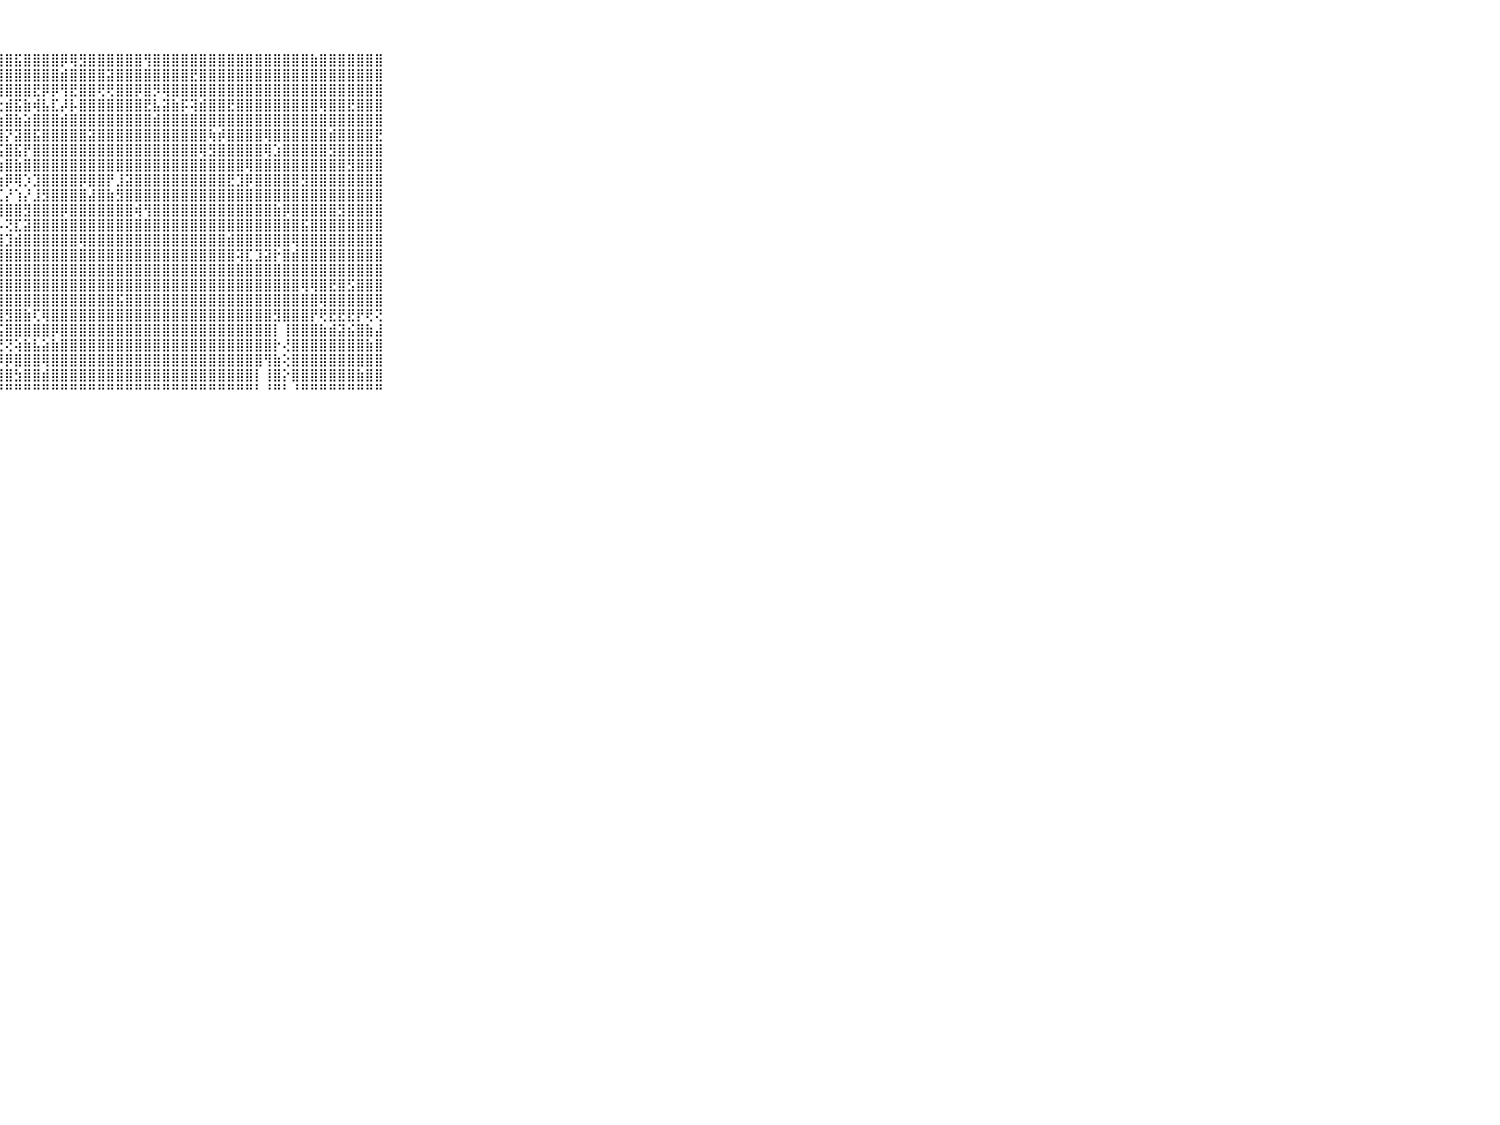

⠀⠀⠀⠀⠀⠀⠀⠀⠀⠀⠀⢸⣿⡇⣿⣷⣼⣿⣿⡾⣾⣾⣣⣽⣿⣿⣿⣾⣿⣯⣿⣿⣿⣿⡿⢿⣻⣿⣿⣿⣿⣿⣿⢻⣿⣿⣿⣿⣿⣿⣿⣿⣿⣿⣿⣿⣿⣿⣿⣿⣿⣷⣿⣿⣿⣿⣿⣿⣿⠀⠀⠀⠀⠀⠀⠀⠀⠀⠀⠀⠀
⠀⠀⠀⠀⠀⠀⠀⠀⠀⠀⠀⢸⣿⣽⣿⣿⣿⣿⣿⣽⣿⣞⣾⣿⣷⣿⣿⣿⣿⣿⣿⣿⣿⣿⣾⣿⣿⣿⣿⣽⣿⣿⣿⣿⣿⣿⣿⣿⣟⣿⣿⣿⣿⣿⣿⣿⣿⣿⣿⣿⣿⣿⣿⣿⣿⣿⣿⣿⣿⠀⠀⠀⠀⠀⠀⠀⠀⠀⠀⠀⠀
⠀⠀⠀⠀⠀⠀⠀⠀⠀⠀⠀⢸⠿⣿⣿⣻⣿⣿⣿⣿⣿⣿⣿⣟⣟⣻⣟⣿⣿⣿⣿⣟⡿⡿⢻⣟⣿⣿⢟⢟⣿⣿⡿⣿⡻⢿⣿⣿⣿⣿⣿⣿⣿⣿⣿⣿⣿⣿⣿⣿⣿⣿⣿⣿⣿⣿⣿⣿⣿⠀⠀⠀⠀⠀⠀⠀⠀⠀⠀⠀⠀
⠀⠀⠀⠀⠀⠀⠀⠀⠀⠀⠀⢰⡮⣿⣷⡟⡞⣿⣿⣿⣿⣿⣿⢞⣇⢧⣽⢗⣾⣯⣷⢾⣧⣏⡼⡧⣿⣿⣿⣿⣿⣿⣿⣟⣧⣽⣷⡯⢽⣾⣿⣿⣟⣿⣿⣿⣿⣿⣿⣿⣿⣿⢿⣿⣿⣟⣿⣿⣿⠀⠀⠀⠀⠀⠀⠀⠀⠀⠀⠀⠀
⠀⠀⠀⠀⠀⠀⠀⠀⠀⠀⠀⢸⣿⣿⣯⣷⣧⣽⣽⣿⣷⣿⣿⣽⣿⣿⣽⣷⣿⣷⣵⣿⣿⣿⣾⣿⣿⣿⣿⣿⣿⣿⣿⣿⣾⣿⣿⣿⣿⣿⣿⣿⣿⣿⣿⣿⣿⣿⣿⣿⣿⣿⣿⣿⣿⣿⣿⣿⣿⠀⠀⠀⠀⠀⠀⠀⠀⠀⠀⠀⠀
⠀⠀⠀⠀⠀⠀⠀⠀⠀⠀⠀⠘⢿⣿⣧⣽⣿⣿⣿⡾⢫⣼⣿⢻⣿⣿⣿⢹⡝⣽⣿⣯⣿⣿⣿⣿⣿⣽⣿⣿⣿⣿⣿⣿⣿⣿⣿⣿⣿⣿⢷⡾⣿⣿⣿⣿⢿⣿⣿⣿⣿⣿⣿⣾⣿⣿⣿⣿⣟⠀⠀⠀⠀⠀⠀⠀⠀⠀⠀⠀⠀
⠀⠀⠀⠀⠀⠀⠀⠀⠀⠀⠀⢘⡟⣿⣿⣿⣻⣿⣿⢟⣏⢇⣾⢳⣻⣿⣷⢮⣿⣯⡟⣿⣿⣿⣿⣿⣿⣿⣿⣿⣿⣿⣿⣿⣿⣿⣿⣿⣿⢿⣻⣿⣿⣿⣿⣿⢿⣱⣿⣿⣿⣿⣿⣻⣿⣿⣿⣿⣿⠀⠀⠀⠀⠀⠀⠀⠀⠀⠀⠀⠀
⠀⠀⠀⠀⠀⠀⠀⠀⠀⠀⠀⢸⣧⣿⣿⣿⣿⣿⣿⣿⣿⣿⣿⣿⣷⣾⣿⣷⣿⣷⣿⣿⣿⣿⣿⣿⣿⣿⣿⣿⣿⣿⣿⣿⣿⣿⣿⣿⣿⣿⣿⣿⣿⣿⢿⣿⣿⣿⣿⣿⣿⣿⣿⣿⣿⣻⣿⣿⣿⠀⠀⠀⠀⠀⠀⠀⠀⠀⠀⠀⠀
⠀⠀⠀⠀⠀⠀⠀⠀⠀⠀⠀⢸⣿⣿⣿⣿⣿⣿⣿⡿⣿⣯⣿⡹⣧⡕⢹⣷⡿⢿⡱⣹⣿⣿⣿⣿⡿⣿⣿⡟⣸⣽⣿⣿⣿⣿⣿⣿⣿⣿⣿⣿⣟⣹⡿⣿⣿⣿⣿⣿⣻⣿⣿⣿⣿⣿⣿⣿⣿⠀⠀⠀⠀⠀⠀⠀⠀⠀⠀⠀⠀
⠀⠀⠀⠀⠀⠀⠀⠀⠀⠀⠀⢸⣟⣯⣿⣿⣿⣿⣿⣿⢿⣿⣏⡯⡎⡏⣿⣎⡜⢱⡜⣸⣻⣿⣿⣿⣿⣼⣿⣷⣻⣿⣿⣿⣿⣿⣿⣿⣿⣿⣿⣿⣿⣿⣿⣿⣿⣿⣿⣿⣿⣿⣿⣿⣿⣿⣿⣿⣿⠀⠀⠀⠀⠀⠀⠀⠀⠀⠀⠀⠀
⠀⠀⠀⠀⠀⠀⠀⠀⠀⠀⠀⢱⣿⣿⣿⣿⣿⣿⣿⣿⣿⣿⣿⣿⣿⣿⣿⢻⣿⣿⣻⣿⣿⣿⡿⣿⣿⣿⣿⣿⣿⣿⢾⢻⣿⣿⣿⣿⣿⣿⣿⣿⣿⣿⣿⣿⣿⣷⡿⣿⣿⣿⣿⣿⣻⣿⣿⣿⣿⠀⠀⠀⠀⠀⠀⠀⠀⠀⠀⠀⠀
⠀⠀⠀⠀⠀⠀⠀⠀⠀⠀⠀⠜⢟⣿⣿⣽⣿⣻⣿⣿⣿⣿⣿⣿⣽⣿⣿⡧⢝⣏⣽⣿⣿⣿⣿⣿⣿⣿⣿⣿⣿⣿⣿⣿⣿⣿⣿⣿⣿⣿⣿⣿⣿⣿⣿⣿⣿⣿⣿⣿⣯⣿⣿⣿⣿⣿⣿⣿⣿⠀⠀⠀⠀⠀⠀⠀⠀⠀⠀⠀⠀
⠀⠀⠀⠀⠀⠀⠀⠀⠀⠀⠀⠀⢜⢝⢿⢿⢾⣿⣿⣿⣿⣿⣿⣿⣿⣿⣿⢽⣹⣾⣿⣿⣿⣿⣿⣿⢿⣿⣿⣿⣿⣿⣿⣿⣿⣿⣿⣿⣿⣿⣿⣿⣾⣿⣿⣿⣿⣿⣿⢿⣿⣿⣿⣿⣿⣿⣿⣿⣿⠀⠀⠀⠀⠀⠀⠀⠀⠀⠀⠀⠀
⠀⠀⠀⠀⠀⠀⠀⠀⠀⠀⠀⠐⢇⢕⢜⢗⢿⣿⣿⢿⣿⣿⡿⢿⣟⣿⣿⣿⣿⣿⣿⣿⣿⣿⣿⣿⣿⣿⣿⣿⣿⣿⣿⣿⣿⣿⣿⣿⣿⣿⣿⣿⣿⢽⣏⣹⣽⡗⣿⣾⣿⣿⣿⣿⣿⣿⣿⣿⣿⠀⠀⠀⠀⠀⠀⠀⠀⠀⠀⠀⠀
⠀⠀⠀⠀⠀⠀⠀⠀⠀⠀⠀⠀⢕⢅⢕⢕⠁⢜⢇⢕⣧⡿⡇⢻⣿⣿⣿⣿⣿⣿⣿⣿⣿⣿⣿⣿⣿⣿⣿⣿⣿⣿⣿⣿⣿⣿⣿⣿⣿⣿⣿⣿⣿⣿⣿⣿⣿⣿⣿⣿⣿⣿⣿⣿⣿⣿⣿⣿⣿⠀⠀⠀⠀⠀⠀⠀⠀⠀⠀⠀⠀
⠀⠀⠀⠀⠀⠀⠀⠀⠀⠀⠀⠀⢕⢕⢕⢕⢔⣕⢜⢕⢸⣿⣷⣾⣿⣿⣿⣿⣿⣿⣿⣿⣿⣿⣿⣿⣿⣿⣿⣿⣿⣿⣿⣿⣿⣿⣿⣿⣿⣿⣿⣿⣿⣿⣿⣿⣿⣿⣿⣿⢿⢿⣿⣟⣿⣫⣿⣿⣿⠀⠀⠀⠀⠀⠀⠀⠀⠀⠀⠀⠀
⠀⠀⠀⠀⠀⠀⠀⠀⠀⠀⠀⠀⢕⢕⢷⣷⡿⣿⣷⣿⣿⣿⣿⣿⣿⣿⣿⣿⣿⣿⣿⣿⣿⣿⣿⣿⣿⣿⣿⣿⣯⣿⣿⣿⣿⣿⣿⣿⣿⣿⣿⣿⣿⣿⣿⣿⣿⣿⣿⣿⣿⣿⢿⣿⣿⣿⣿⣿⣿⠀⠀⠀⠀⠀⠀⠀⠀⠀⠀⠀⠀
⠀⠀⠀⠀⠀⠀⠀⠀⠀⠀⠀⠀⠀⢕⢕⣼⣾⣿⣿⣿⣿⣿⣿⣿⣿⣿⣿⣿⣻⣿⣷⢏⢿⣿⣿⣿⣿⣿⣿⣿⣿⣿⣿⣿⣿⣿⣿⣿⣿⣿⣿⣿⣿⣿⣿⣿⣿⣻⣿⣿⣿⡟⢟⣟⣟⣟⡟⢟⢝⠀⠀⠀⠀⠀⠀⠀⠀⠀⠀⠀⠀
⠀⠀⠀⠀⠀⠀⠀⠀⠀⠀⠀⠀⢔⣵⣿⣿⣿⣝⣟⢿⣿⣿⡿⣿⣿⣿⣧⣯⣿⣿⣿⣿⣿⡿⣿⣿⣿⣿⣿⣿⣿⣿⣿⣿⣿⣿⣿⣿⣿⣿⣿⣿⣿⣿⣿⣿⣿⡇⢸⣿⣿⣿⣷⣾⣽⣮⣿⣷⣼⠀⠀⠀⠀⠀⠀⠀⠀⠀⠀⠀⠀
⠀⠀⠀⠀⠀⠀⠀⠀⠀⠀⠀⠀⢕⣿⣿⣿⣿⣿⡝⣻⡟⢟⢻⢯⢝⢽⢷⣝⢝⢵⣷⣧⣵⣷⣿⣿⣿⣿⣿⣿⣿⣿⣿⣿⣿⣿⣿⣿⣿⣿⣿⣿⣿⣿⣿⣿⣿⡗⢜⣿⣿⣿⣿⣿⣿⣿⣿⣷⣿⠀⠀⠀⠀⠀⠀⠀⠀⠀⠀⠀⠀
⠀⠀⠀⠀⠀⠀⠀⠀⠀⠀⠀⠀⠀⢜⣿⣿⣿⣿⣷⡕⢇⢕⢕⢕⡕⢸⢿⡿⡿⣿⣿⣿⢿⣿⣿⣿⣿⣿⣿⣿⣿⣿⣿⣿⣿⣿⣿⣿⣿⣿⣿⣿⣿⣿⣿⣿⢻⣷⢕⣿⣿⣿⣿⣿⣿⣿⣿⣿⣿⠀⠀⠀⠀⠀⠀⠀⠀⠀⠀⠀⠀
⠀⠀⠀⠀⠀⠀⠀⠀⠀⠀⠀⠀⠄⢕⢜⢻⣿⣿⣿⣿⡕⢕⢕⢏⢕⢇⢺⣿⣿⣳⣿⣿⣾⣿⣿⣿⣿⣿⣿⣿⣿⣿⣿⣿⣿⣿⣿⣿⣿⣿⣿⣿⣿⣿⣿⡇⢸⣿⡕⣿⣿⣿⣿⣿⣿⣿⣷⣿⣿⠀⠀⠀⠀⠀⠀⠀⠀⠀⠀⠀⠀
⠀⠀⠀⠀⠀⠀⠀⠀⠀⠀⠀⠀⠐⠑⠑⠑⠘⠛⠛⠛⠛⠃⠑⠚⠑⠑⠙⠛⠛⠛⠛⠛⠛⠛⠛⠛⠛⠛⠛⠛⠛⠛⠛⠛⠛⠛⠛⠛⠛⠛⠛⠛⠛⠛⠛⠃⠘⠛⠃⠘⠛⠛⠛⠛⠛⠛⠛⠛⠛⠀⠀⠀⠀⠀⠀⠀⠀⠀⠀⠀⠀